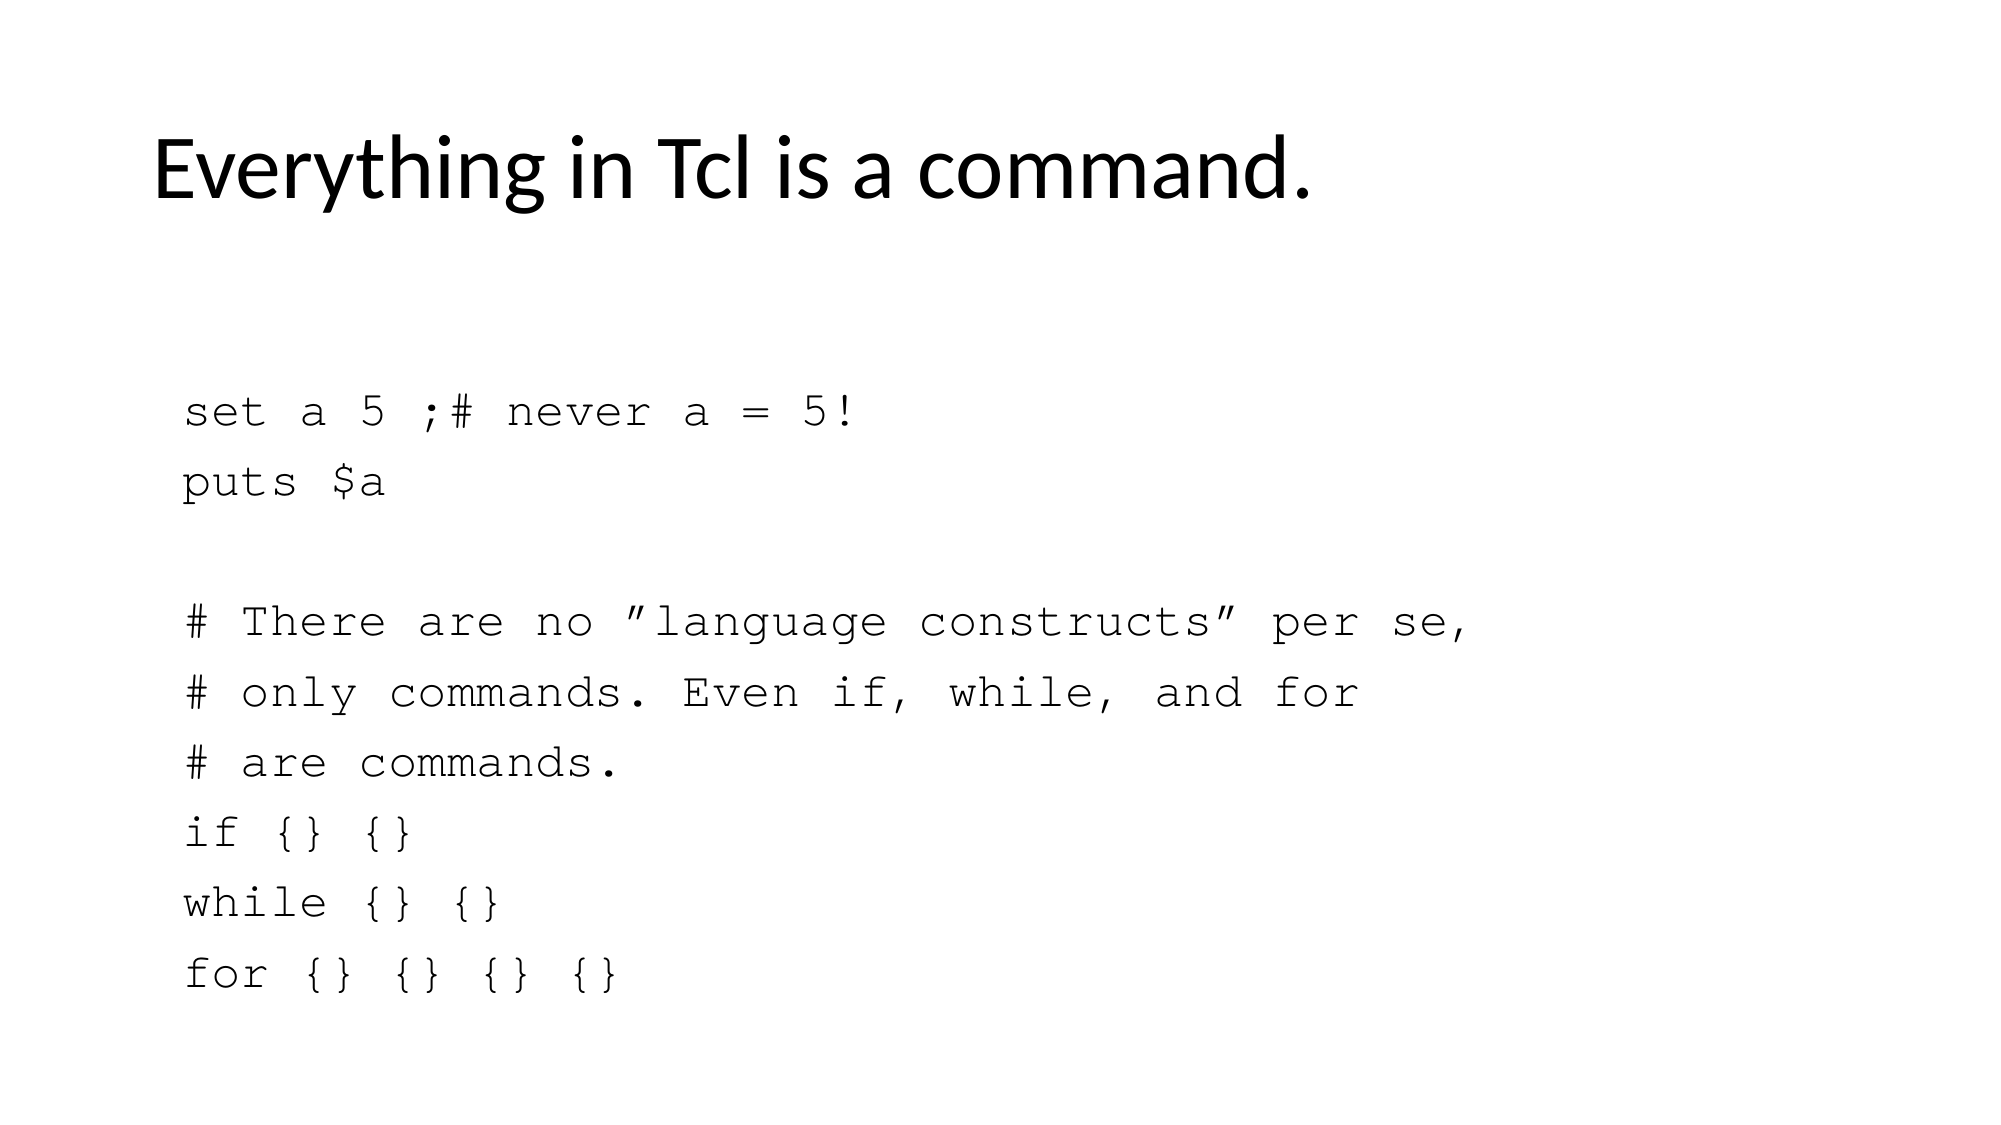

# Everything in Tcl is a command.

 set a 5 ;# never a = 5!
 puts $a

 # There are no ”language constructs” per se,
 # only commands. Even if, while, and for
 # are commands.
 if {} {}
 while {} {}
 for {} {} {} {}